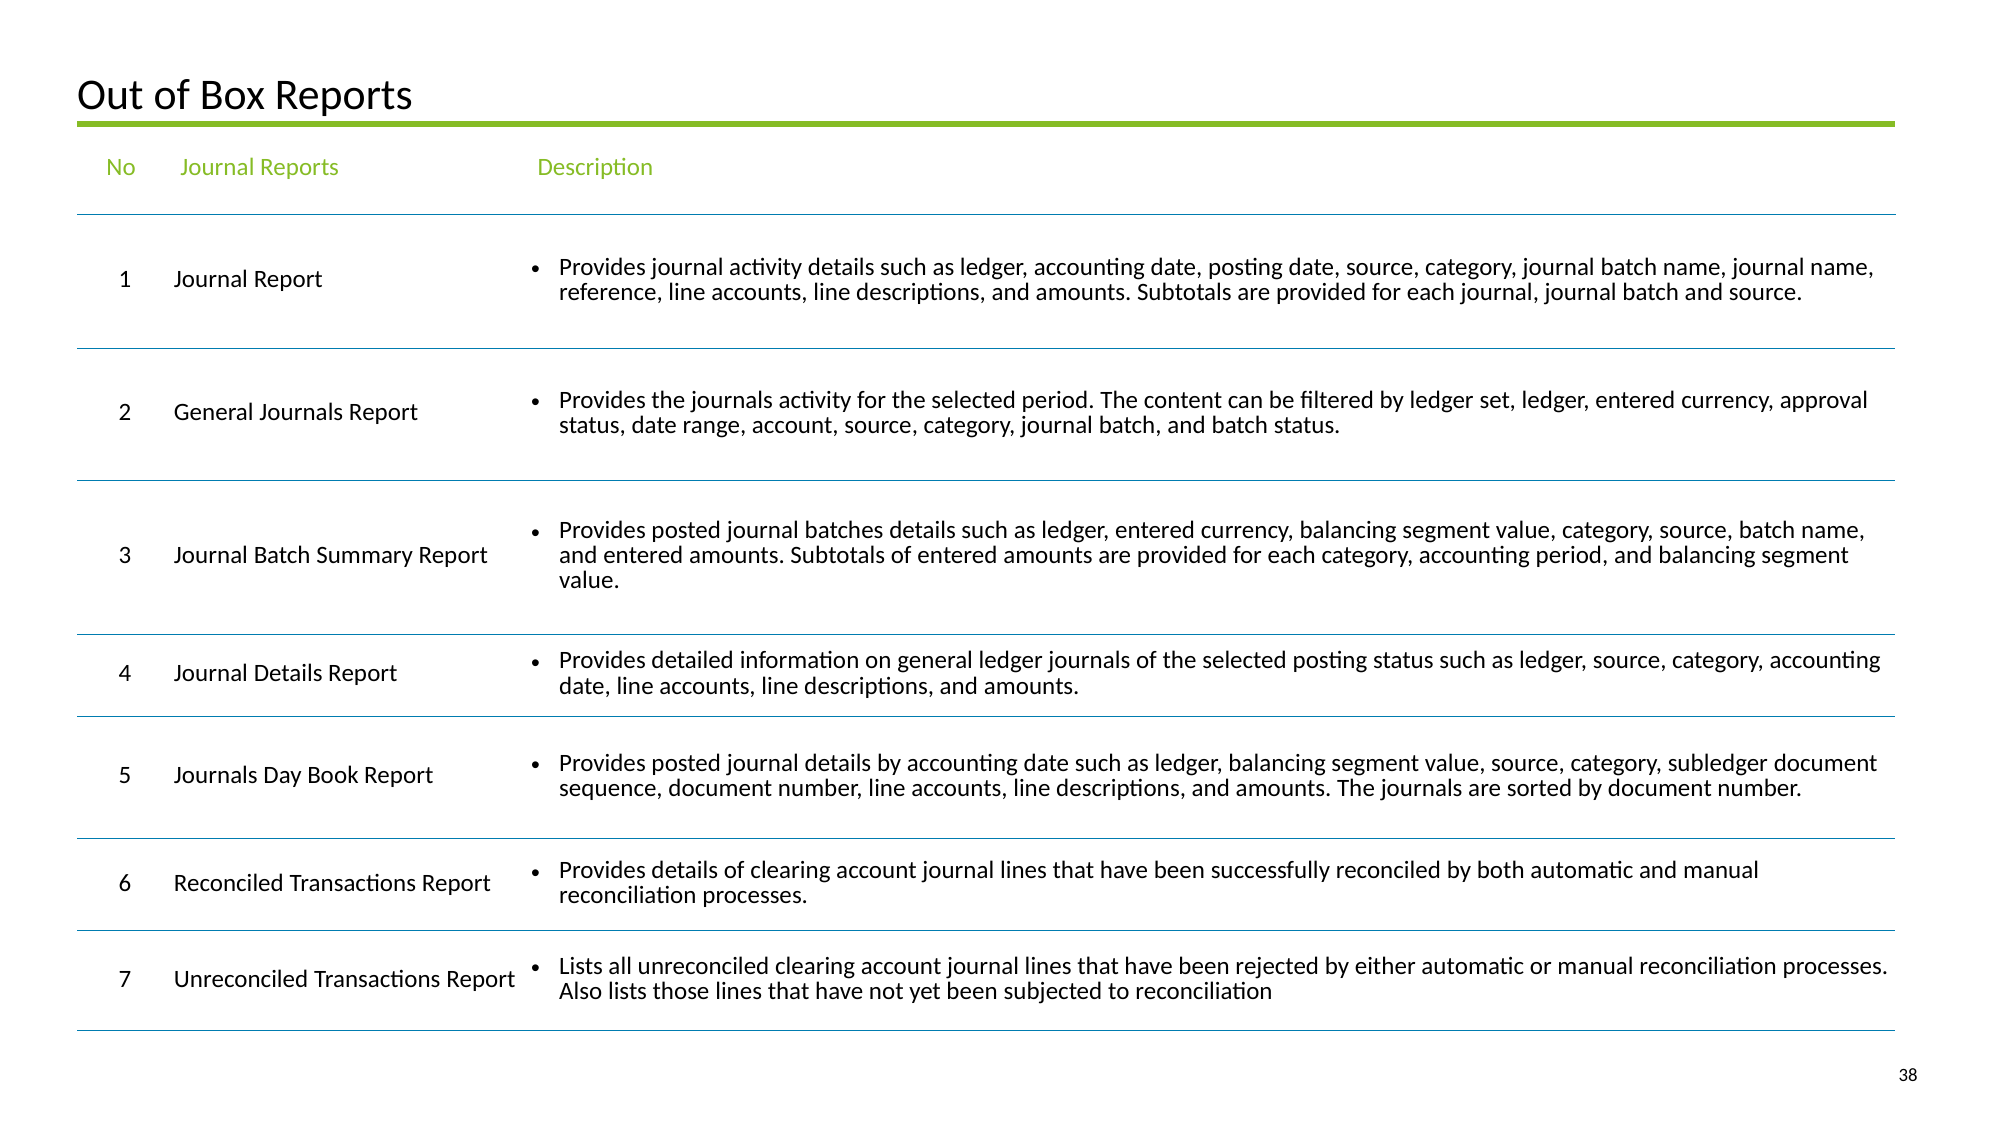

# Out of Box Reports
| No | Journal Reports | Description |
| --- | --- | --- |
| 1 | Journal Report | Provides journal activity details such as ledger, accounting date, posting date, source, category, journal batch name, journal name, reference, line accounts, line descriptions, and amounts. Subtotals are provided for each journal, journal batch and source. |
| 2 | General Journals Report | Provides the journals activity for the selected period. The content can be filtered by ledger set, ledger, entered currency, approval status, date range, account, source, category, journal batch, and batch status. |
| 3 | Journal Batch Summary Report | Provides posted journal batches details such as ledger, entered currency, balancing segment value, category, source, batch name, and entered amounts. Subtotals of entered amounts are provided for each category, accounting period, and balancing segment value. |
| 4 | Journal Details Report | Provides detailed information on general ledger journals of the selected posting status such as ledger, source, category, accounting date, line accounts, line descriptions, and amounts. |
| 5 | Journals Day Book Report | Provides posted journal details by accounting date such as ledger, balancing segment value, source, category, subledger document sequence, document number, line accounts, line descriptions, and amounts. The journals are sorted by document number. |
| 6 | Reconciled Transactions Report | Provides details of clearing account journal lines that have been successfully reconciled by both automatic and manual reconciliation processes. |
| 7 | Unreconciled Transactions Report | Lists all unreconciled clearing account journal lines that have been rejected by either automatic or manual reconciliation processes. Also lists those lines that have not yet been subjected to reconciliation |